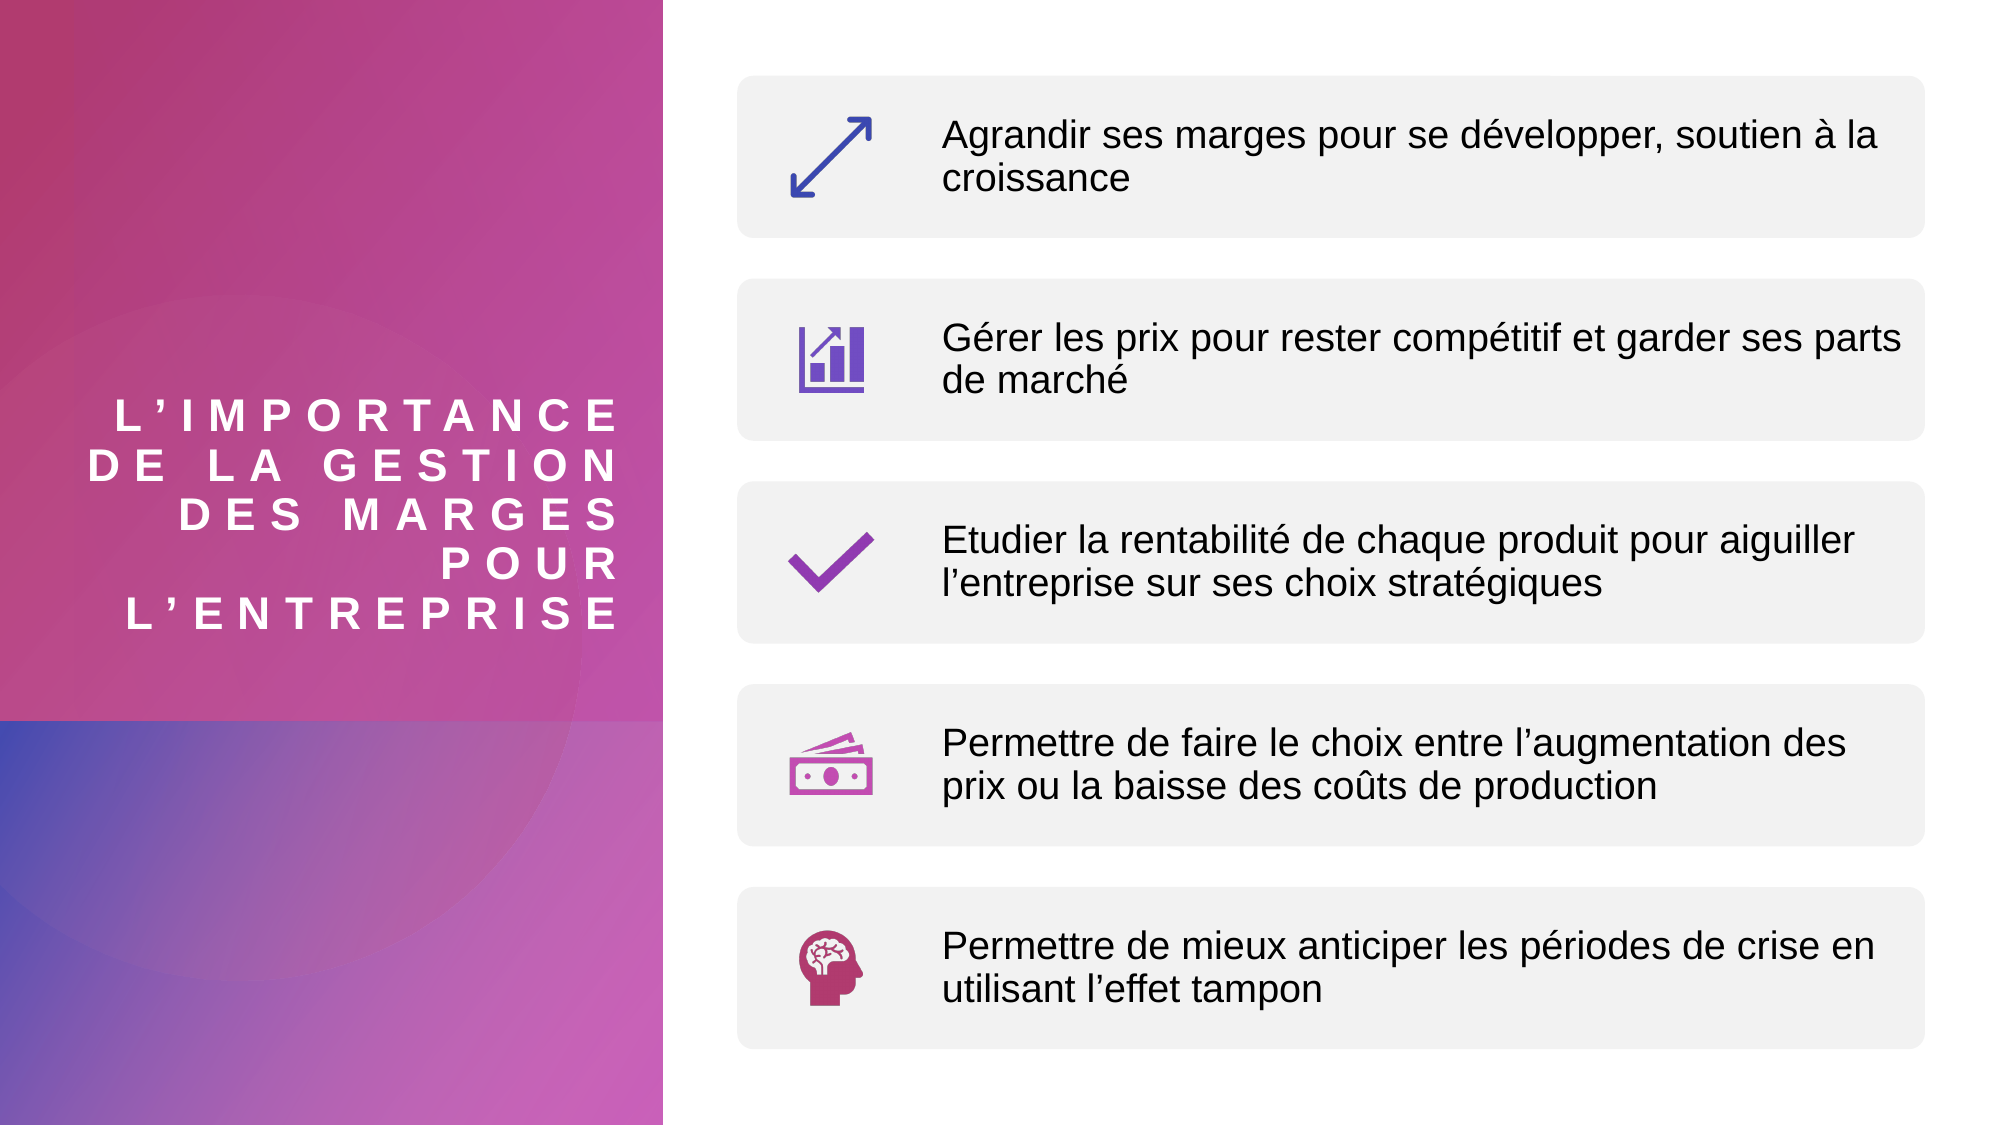

Agrandir ses marges pour se développer, soutien à la croissance
Gérer les prix pour rester compétitif et garder ses parts de marché
Etudier la rentabilité de chaque produit pour aiguiller l’entreprise sur ses choix stratégiques
Permettre de faire le choix entre l’augmentation des prix ou la baisse des coûts de production
Permettre de mieux anticiper les périodes de crise en utilisant l’effet tampon
# L’importance de la gestion des marges pour l’entreprise